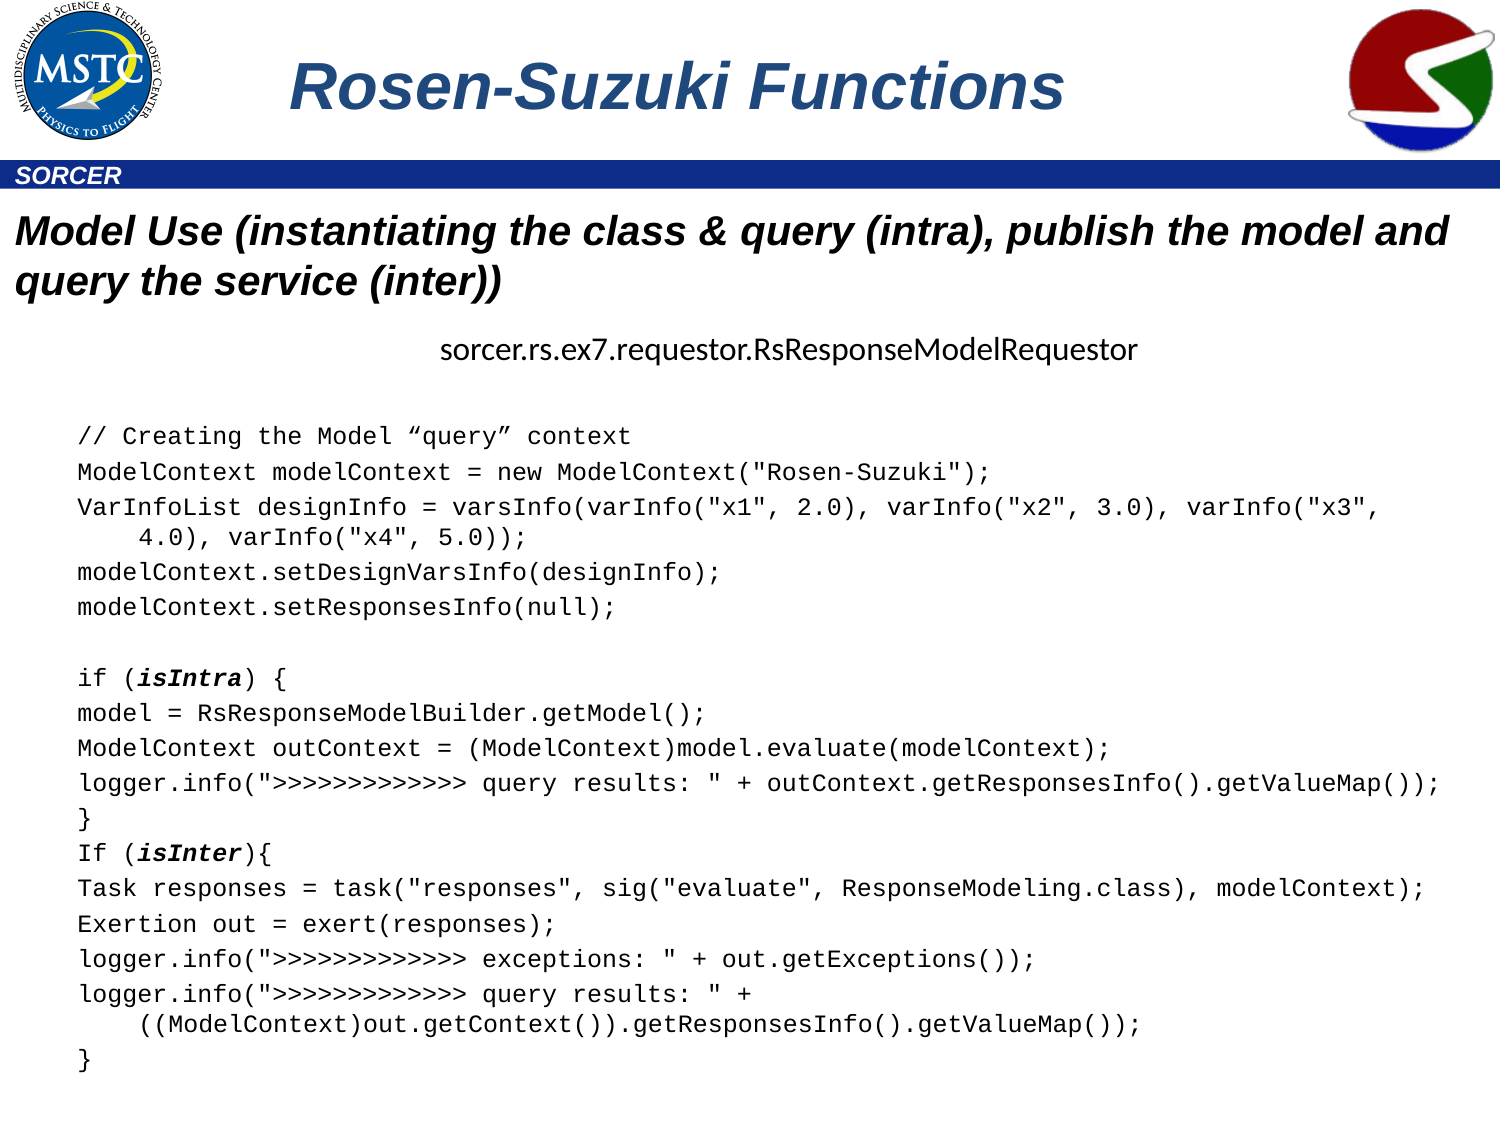

# Rosen-Suzuki Functions
Model Use (instantiating the class & query (intra), publish the model and query the service (inter))
sorcer.rs.ex7.requestor.RsResponseModelRequestor
// Creating the Model “query” context
ModelContext modelContext = new ModelContext("Rosen-Suzuki");
VarInfoList designInfo = varsInfo(varInfo("x1", 2.0), varInfo("x2", 3.0), varInfo("x3", 4.0), varInfo("x4", 5.0));
modelContext.setDesignVarsInfo(designInfo);
modelContext.setResponsesInfo(null);

if (isIntra) {
model = RsResponseModelBuilder.getModel();
ModelContext outContext = (ModelContext)model.evaluate(modelContext);
logger.info(">>>>>>>>>>>>> query results: " + outContext.getResponsesInfo().getValueMap());
}
If (isInter){
Task responses = task("responses", sig("evaluate", ResponseModeling.class), modelContext);
Exertion out = exert(responses);
logger.info(">>>>>>>>>>>>> exceptions: " + out.getExceptions());
logger.info(">>>>>>>>>>>>> query results: " + ((ModelContext)out.getContext()).getResponsesInfo().getValueMap());
}